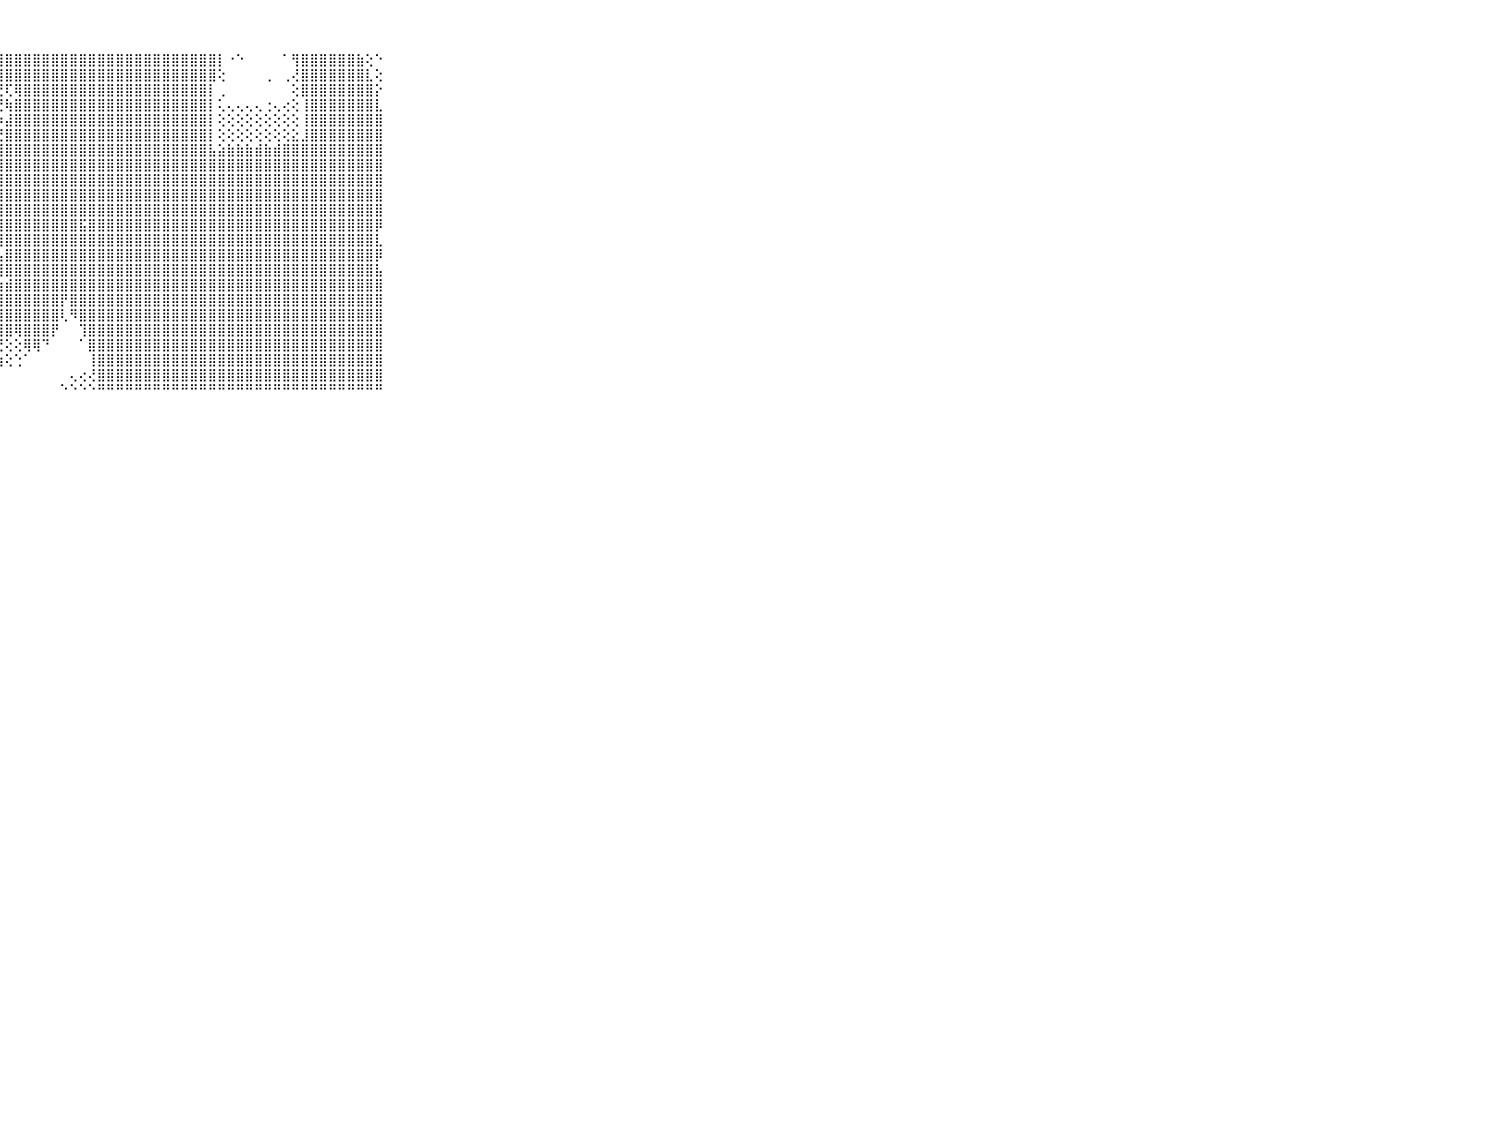

⠀⠀⠀⠀⠀⠀⠀⠀⠀⠀⠀⣿⣿⣿⣿⣿⣿⣿⣿⣿⣿⣿⣿⣿⣿⣿⣿⣿⣿⣿⣿⣿⣿⣿⣿⣿⣿⣿⣿⣿⣿⣿⣿⣿⣿⣿⣿⣿⣿⣿⣿⡇⠐⠑⠀⠀⠀⠀⠁⢻⣿⣿⣿⣿⣿⣿⣷⢕⠑⠀⠀⠀⠀⠀⠀⠀⠀⠀⠀⠀⠀
⠀⠀⠀⠀⠀⠀⠀⠀⠀⠀⠀⣿⣿⣿⣿⣿⣿⣿⣿⣿⣿⣿⣿⣿⣿⣿⣿⣿⣿⣿⣿⣿⣿⣿⣿⣿⣿⣿⣿⣿⣿⣿⣿⣿⣿⣿⣿⣿⣿⣿⣿⢕⠀⠀⠀⠀⢀⠀⢀⢜⣿⣿⣿⣿⣿⣿⣿⣇⢕⠀⠀⠀⠀⠀⠀⠀⠀⠀⠀⠀⠀
⠀⠀⠀⠀⠀⠀⠀⠀⠀⠀⠀⣿⣿⣿⣿⣿⣿⣿⣿⡿⢛⢍⢝⢝⢝⣝⢟⢟⢏⢿⣿⣿⣿⣿⣿⣿⣿⣿⣿⣿⣿⣿⣿⣿⣿⣿⣿⣿⣿⣿⡇⢀⠀⠀⠀⠀⠀⠀⠀⢕⣿⣿⣿⣿⣿⣿⣿⣿⡕⠀⠀⠀⠀⠀⠀⠀⠀⠀⠀⠀⠀
⠀⠀⠀⠀⠀⠀⠀⠀⠀⠀⠀⣿⣿⣿⣿⣿⢟⠏⢕⢕⣱⡳⠗⢟⠏⢝⢜⢝⢷⣿⣿⣿⣿⣿⣿⣿⣿⣿⣿⣿⣿⣿⣿⣿⣿⣿⣿⣿⣿⣿⡇⢅⢄⢄⢄⢄⢐⢄⢔⢕⢸⣿⣿⣿⣿⣿⣿⣿⣇⠀⠀⠀⠀⠀⠀⠀⠀⠀⠀⠀⠀
⠀⠀⠀⠀⠀⠀⠀⠀⠀⠀⠀⣿⣿⣿⣿⡿⠕⠐⠔⠣⢕⢔⢕⢔⡅⢕⣵⡵⣼⣿⣿⣿⣿⣿⣿⣿⣿⣿⣿⣿⣿⣿⣿⣿⣿⣿⣿⣿⣿⣿⡇⢕⢕⢕⢕⢕⢕⢕⢕⢕⢸⣿⣿⣿⣿⣿⣿⣿⣿⠀⠀⠀⠀⠀⠀⠀⠀⠀⠀⠀⠀
⠀⠀⠀⠀⠀⠀⠀⠀⠀⠀⠀⣿⣿⣿⣿⢕⢕⣳⢔⢕⢕⢇⢕⢕⢕⢜⢟⣟⣿⣿⣿⣿⣿⣿⣿⣿⣿⣿⣿⣿⣿⣿⣿⣿⣿⣿⣿⣿⣿⣿⡇⢕⢕⢕⢕⢕⢕⢕⢕⣕⣸⣿⣿⣿⣿⣿⣿⣿⣿⠀⠀⠀⠀⠀⠀⠀⠀⠀⠀⠀⠀
⠀⠀⠀⠀⠀⠀⠀⠀⠀⠀⠀⣿⣿⣿⣕⢵⢕⢕⢕⣱⣷⣷⣷⣷⣿⣾⣿⣿⣿⣿⣿⣿⣿⣿⣿⣿⣿⣿⣿⣿⣿⣿⣿⣿⣿⣿⣿⣿⣿⣿⣧⣵⣷⣷⣷⣾⣷⣾⣿⣿⣿⣿⣿⣿⣿⣿⣿⣿⣿⠀⠀⠀⠀⠀⠀⠀⠀⠀⠀⠀⠀
⠀⠀⠀⠀⠀⠀⠀⠀⠀⠀⠀⣿⣿⣿⣇⢕⢹⣽⣿⣿⣿⣿⣿⣿⣿⣿⣿⣿⣿⣿⣿⣿⣿⣿⣿⣿⣿⣿⣿⣿⣿⣿⣿⣿⣿⣿⣿⣿⣿⣿⣿⣿⣿⣿⣿⣿⣿⣿⣿⣿⣿⣿⣿⣿⣿⣿⣿⣿⣿⠀⠀⠀⠀⠀⠀⠀⠀⠀⠀⠀⠀
⠀⠀⠀⠀⠀⠀⠀⠀⠀⠀⠀⣿⣿⣿⡟⢕⢱⣿⣿⣿⣿⣿⣿⣿⣿⣿⣿⣿⣿⣿⣿⣿⣿⣿⣿⣿⣿⣿⣿⣿⣿⣿⣿⣿⣿⣿⣿⣿⣿⣿⣿⣿⣿⣿⣿⣿⣿⣿⣿⣿⣿⣿⣿⣿⣿⣿⣿⣿⣿⠀⠀⠀⠀⠀⠀⠀⠀⠀⠀⠀⠀
⠀⠀⠀⠀⠀⠀⠀⠀⠀⠀⠀⣿⣿⣿⣧⢕⢕⣿⣿⣿⣿⣿⣿⣿⣿⣿⣿⣿⣿⣿⣿⣿⣿⣿⣿⣿⣿⣿⣿⣿⣿⣿⣿⣿⣿⣿⣿⣿⣿⣿⣿⣿⣿⣿⣿⣿⣿⣿⣿⣿⣿⣿⣿⣿⣿⣿⣿⣿⣿⠀⠀⠀⠀⠀⠀⠀⠀⠀⠀⠀⠀
⠀⠀⠀⠀⠀⠀⠀⠀⠀⠀⠀⣿⣿⣿⣿⡕⢕⣿⣿⣿⣿⣿⣿⣿⣿⣿⣿⣿⣿⣿⣿⣿⣿⣿⣿⣿⣿⣿⣿⣿⣿⣿⣿⣿⣿⣿⣿⣿⣿⣿⣿⣿⣿⣿⣿⣿⣿⣿⣿⣿⣿⣿⣿⣿⣿⣿⣿⣿⣿⠀⠀⠀⠀⠀⠀⠀⠀⠀⠀⠀⠀
⠀⠀⠀⠀⠀⠀⠀⠀⠀⠀⠀⣿⣿⣿⣿⣷⢕⢻⣿⣿⣿⣿⣿⣿⣿⣿⣿⣿⣿⣿⣿⣿⣿⣿⣿⣿⣯⣿⣿⣿⣿⣿⣿⣿⣿⣿⣿⣿⣿⣿⣿⣿⣿⣿⣿⣿⣿⣿⣿⣿⣿⣿⣿⣿⣿⣿⣿⣿⡿⠀⠀⠀⠀⠀⠀⠀⠀⠀⠀⠀⠀
⠀⠀⠀⠀⠀⠀⠀⠀⠀⠀⠀⣿⣿⣿⣿⣿⢷⣼⣿⣿⣿⣿⣿⣿⣿⣿⣿⣿⣿⣿⣿⣿⣿⣿⣿⣿⣿⣿⣿⣿⣿⣿⣿⣿⣿⣿⣿⣿⣿⣿⣿⣿⣿⣿⣿⣿⣿⣿⣿⣿⣿⣿⣿⣿⣿⣿⣿⣿⣇⠀⠀⠀⠀⠀⠀⠀⠀⠀⠀⠀⠀
⠀⠀⠀⠀⠀⠀⠀⠀⠀⠀⠀⣿⣿⣿⣿⣿⣿⣿⣿⣿⣿⣿⣿⣿⣿⣽⣿⣧⣿⣿⣿⣿⣿⣿⣿⣿⣿⣿⣿⣿⣿⣿⣿⣿⣿⣿⣿⣿⣿⣿⣿⣿⣿⣿⣿⣿⣿⣿⣿⣿⣿⣿⣿⣿⣿⣿⣿⣿⡿⠀⠀⠀⠀⠀⠀⠀⠀⠀⠀⠀⠀
⠀⠀⠀⠀⠀⠀⠀⠀⠀⠀⠀⣿⣿⣿⣿⣿⣿⣿⣿⣿⣿⣿⣿⣿⣿⣿⣿⣿⣿⣿⣿⣿⣿⣿⣿⣿⣿⣿⣿⣿⣿⣿⣿⣿⣿⣿⣿⣿⣿⣿⣿⣿⣿⣿⣿⣿⣿⣿⣿⣿⣿⣿⣿⣿⣿⣿⣿⣿⣧⠀⠀⠀⠀⠀⠀⠀⠀⠀⠀⠀⠀
⠀⠀⠀⠀⠀⠀⠀⠀⠀⠀⠀⣿⣿⣿⣿⣿⣿⣿⣿⣿⣿⣿⣿⣿⣿⣿⣵⣷⣾⣿⣿⣿⣿⣿⣿⣿⣿⣿⣿⣿⣿⣿⣿⣿⣿⣿⣿⣿⣿⣿⣿⣿⣿⣿⣿⣿⣿⣿⣿⣿⣿⣿⣿⣿⣿⣿⣿⣿⣿⠀⠀⠀⠀⠀⠀⠀⠀⠀⠀⠀⠀
⠀⠀⠀⠀⠀⠀⠀⠀⠀⠀⠀⣿⣿⣿⣿⣿⣿⣿⣿⣿⣿⣿⣿⣿⣿⣿⣯⣽⣿⣿⣿⣿⣿⣿⡟⣿⣿⣿⣿⣿⣿⣿⣿⣿⣿⣿⣿⣿⣿⣿⣿⣿⣿⣿⣿⣿⣿⣿⣿⣿⣿⣿⣿⣿⣿⣿⣿⣿⣿⠀⠀⠀⠀⠀⠀⠀⠀⠀⠀⠀⠀
⠀⠀⠀⠀⠀⠀⠀⠀⠀⠀⠀⣿⣿⣿⣿⣿⣿⣿⣿⣿⡟⣿⣿⣿⣿⣿⣿⣿⣿⣿⣿⣿⣿⣿⢇⠻⣿⣿⣿⣿⣿⣿⣿⣿⣿⣿⣿⣿⣿⣿⣿⣿⣿⣿⣿⣿⣿⣿⣿⣿⣿⣿⣿⣿⣿⣿⣿⣿⣿⠀⠀⠀⠀⠀⠀⠀⠀⠀⠀⠀⠀
⠀⠀⠀⠀⠀⠀⠀⠀⠀⠀⠀⣿⣿⣿⣿⣿⣿⣿⣿⣿⢕⢸⣿⣿⣿⣿⣿⣿⣿⢿⣿⣿⣿⡟⠀⠀⢹⣿⣿⣿⣿⣿⣿⣿⣿⣿⣿⣿⣿⣿⣿⣿⣿⣿⣿⣿⣿⣿⣿⣿⣿⣿⣿⣿⣿⣿⣿⣿⣿⠀⠀⠀⠀⠀⠀⠀⠀⠀⠀⠀⠀
⠀⠀⠀⠀⠀⠀⠀⠀⠀⠀⠀⣿⣿⣿⣿⣿⣿⣿⣿⣿⡕⢕⢝⢿⣿⣿⣿⢝⢕⢕⢿⢿⠙⠀⠀⠀⠁⣿⣿⣿⣿⣿⣿⣿⣿⣿⣿⣿⣿⣿⣿⣿⣿⣿⣿⣿⣿⣿⣿⣿⣿⣿⣿⣿⣿⣿⣿⣿⣿⠀⠀⠀⠀⠀⠀⠀⠀⠀⠀⠀⠀
⠀⠀⠀⠀⠀⠀⠀⠀⠀⠀⠀⣿⣿⣿⣿⣿⣿⣿⣿⣿⣷⢕⠑⠕⢜⠝⢟⢳⢕⢑⠁⠀⠀⠀⠀⠀⠀⢸⣿⣿⣿⣿⣿⣿⣿⣿⣿⣿⣿⣿⣿⣿⣿⣿⣿⣿⣿⣿⣿⣿⣿⣿⣿⣿⣿⣿⣿⣿⣿⠀⠀⠀⠀⠀⠀⠀⠀⠀⠀⠀⠀
⠀⠀⠀⠀⠀⠀⠀⠀⠀⠀⠀⣿⣿⣿⣿⣿⣿⣿⣿⣿⣿⡇⠑⠄⢅⢀⠀⠀⠀⠀⠀⠀⠀⠀⠀⢄⢔⢜⣿⣿⣿⣿⣿⣿⣿⣿⣿⣿⣿⣿⣿⣿⣿⣿⣿⣿⣿⣿⣿⣿⣿⣿⣿⣿⣿⣿⣿⣿⣿⠀⠀⠀⠀⠀⠀⠀⠀⠀⠀⠀⠀
⠀⠀⠀⠀⠀⠀⠀⠀⠀⠀⠀⠛⠛⠛⠛⠛⠛⠛⠛⠛⠛⠛⠀⠑⠑⠁⠁⠀⠀⠀⠀⠀⠀⠀⠑⠑⠑⠑⠛⠛⠛⠛⠛⠛⠛⠛⠛⠛⠛⠛⠛⠛⠛⠛⠛⠛⠛⠛⠛⠛⠛⠛⠛⠛⠛⠛⠛⠛⠛⠀⠀⠀⠀⠀⠀⠀⠀⠀⠀⠀⠀